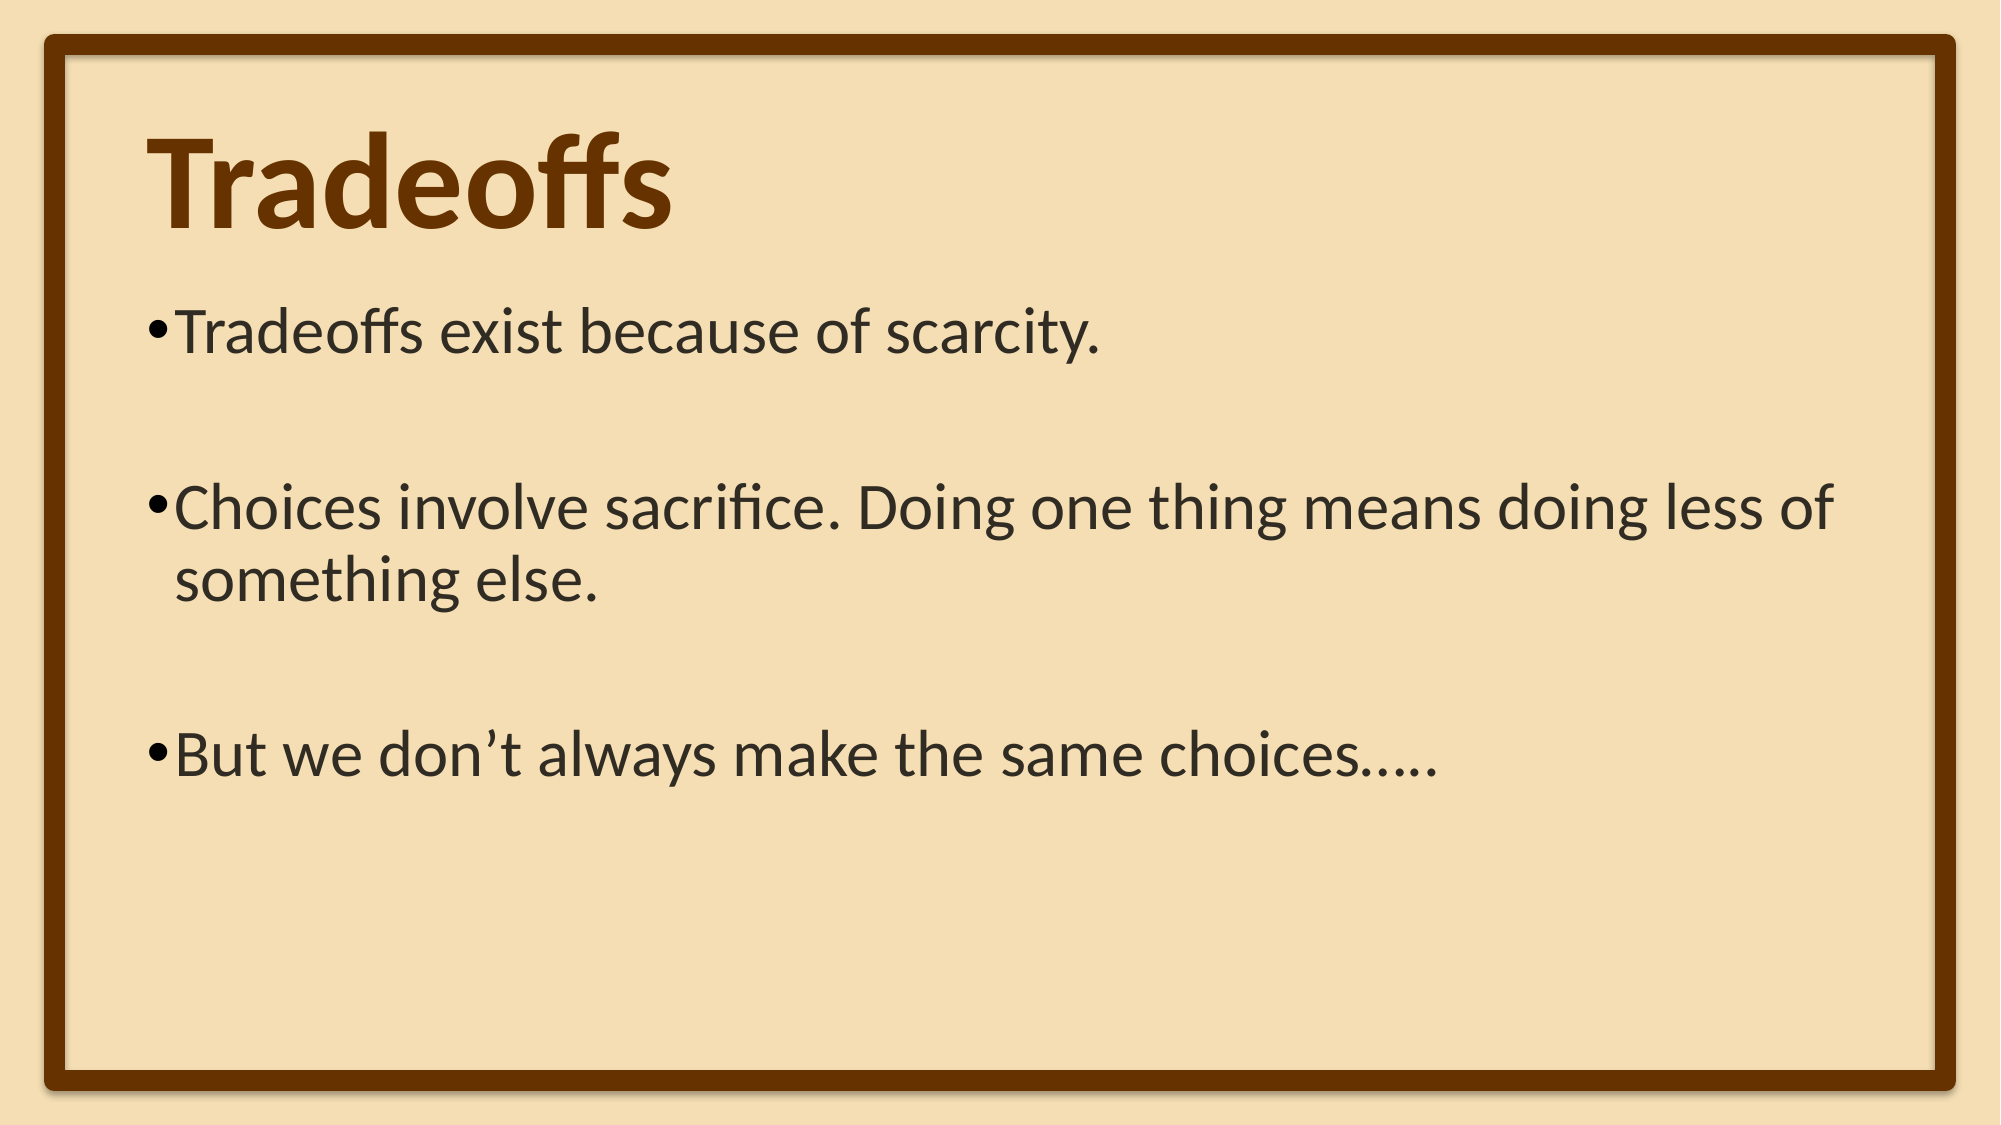

Tradeoffs
Tradeoffs exist because of scarcity.

Choices involve sacrifice. Doing one thing means doing less of something else.

But we don’t always make the same choices…..